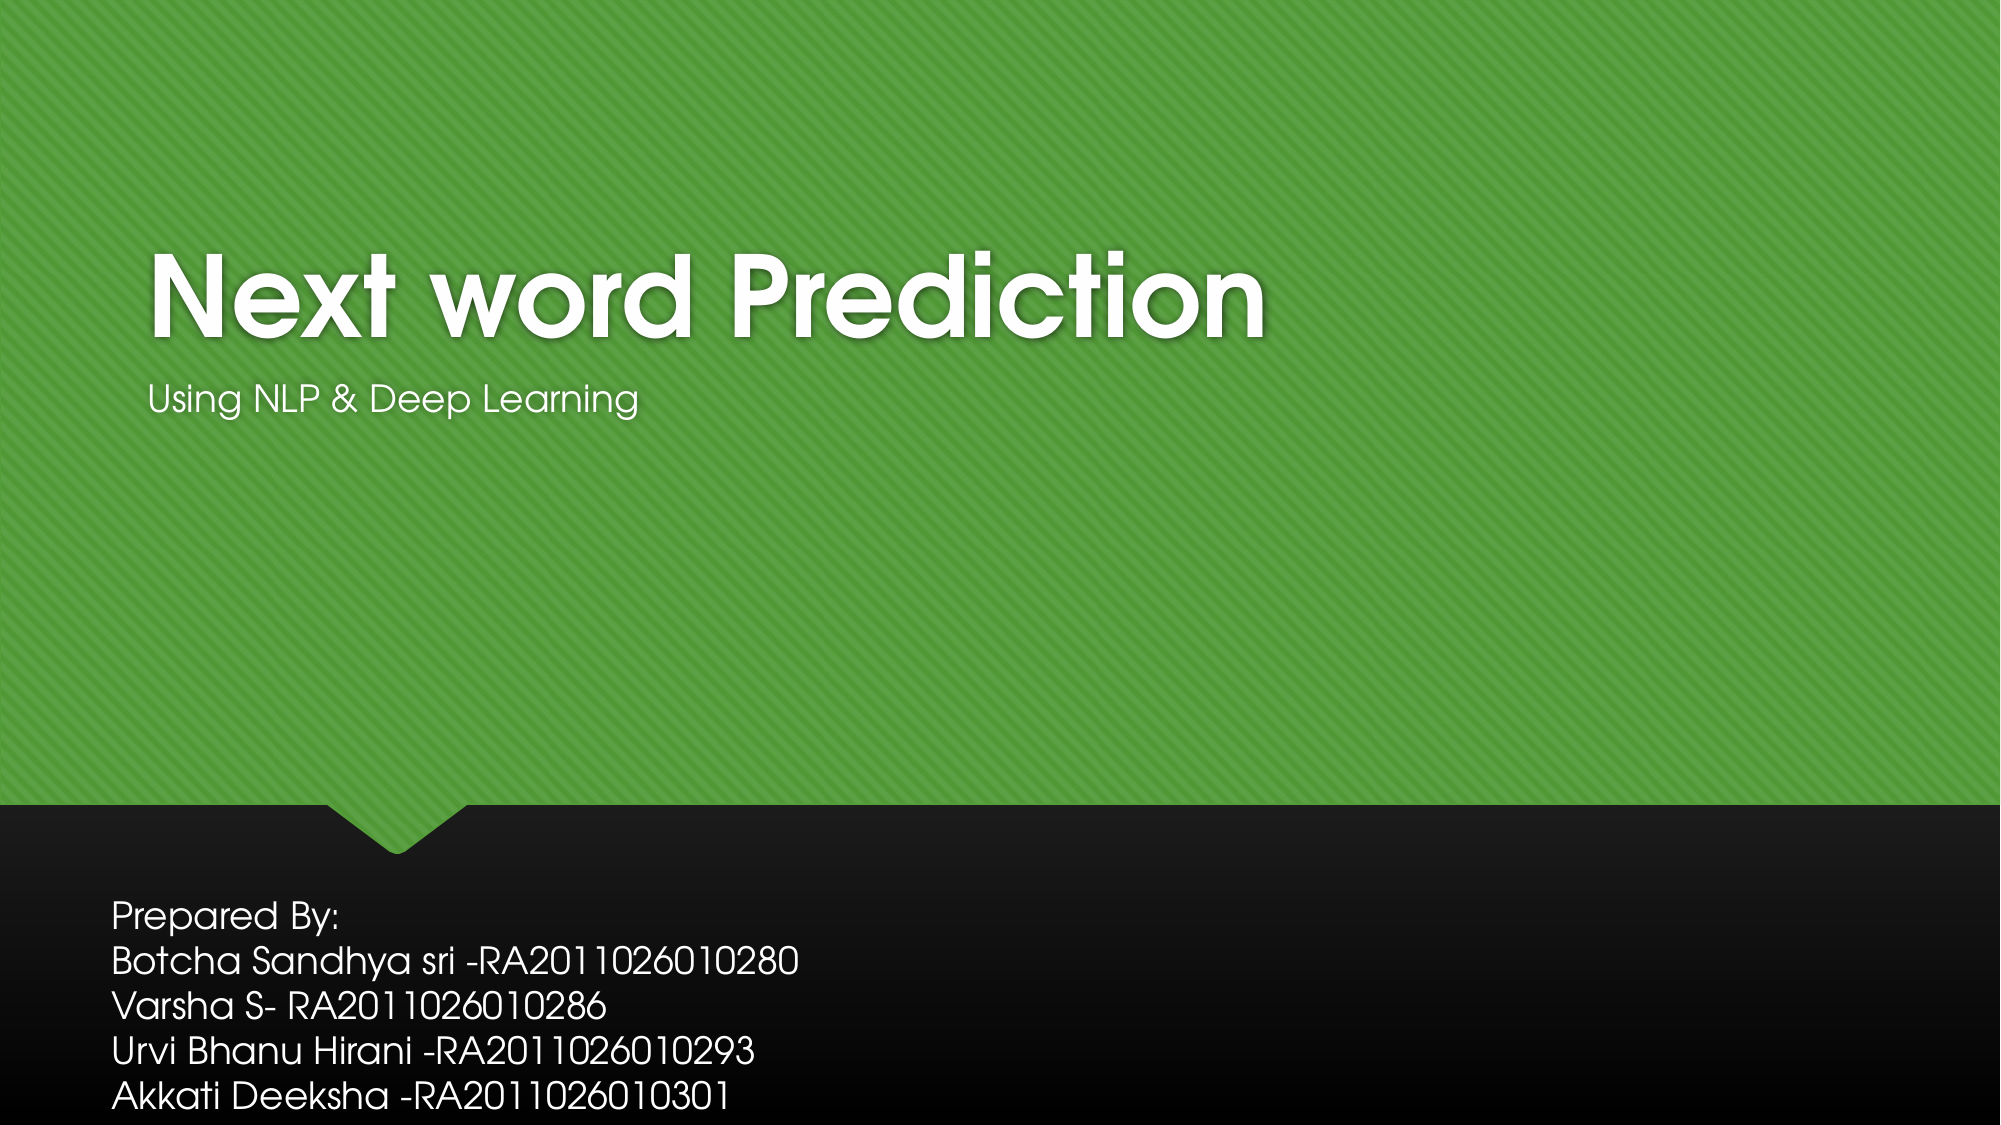

# Next word Prediction
Using NLP & Deep Learning

Prepared By:
Botcha Sandhya sri -RA2011026010280
Varsha S- RA2011026010286
Urvi Bhanu Hirani -RA2011026010293
Akkati Deeksha -RA2011026010301